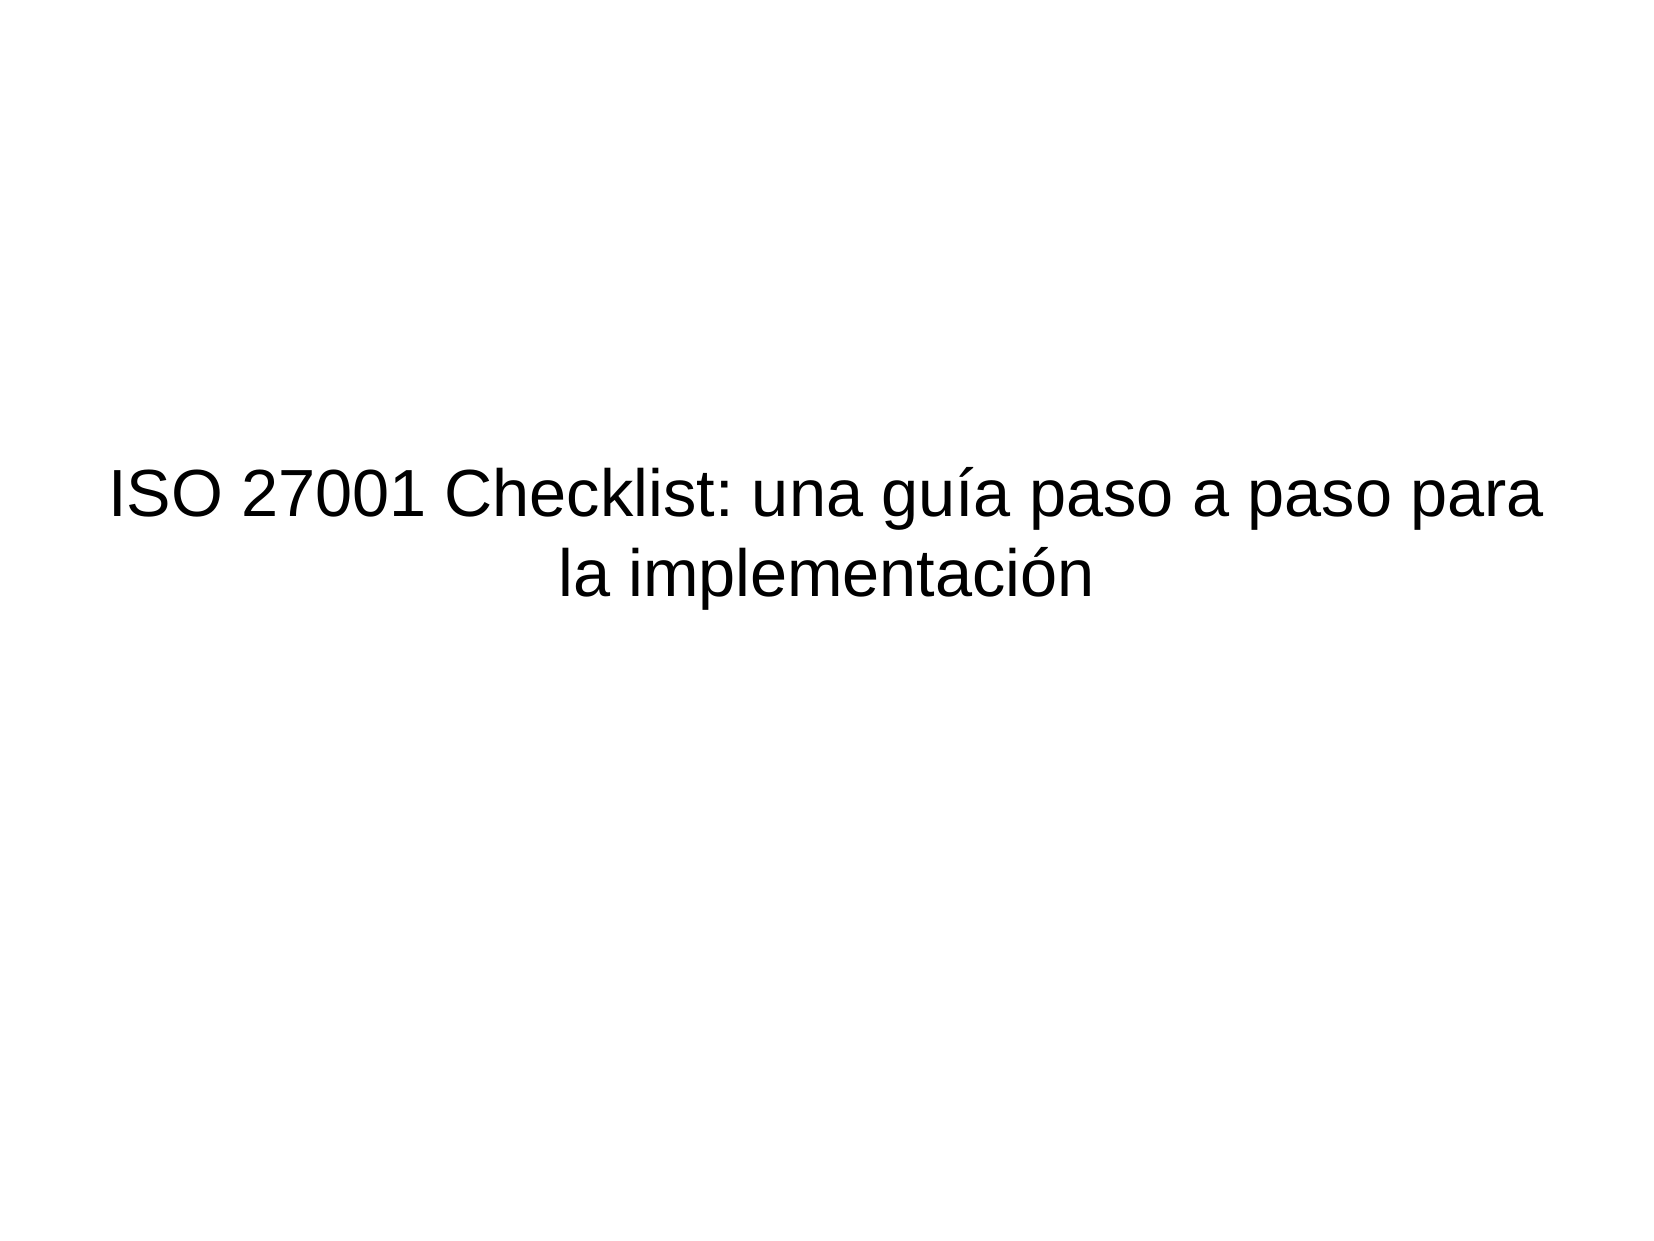

ISO 27001 Checklist: una guía paso a paso para la implementación